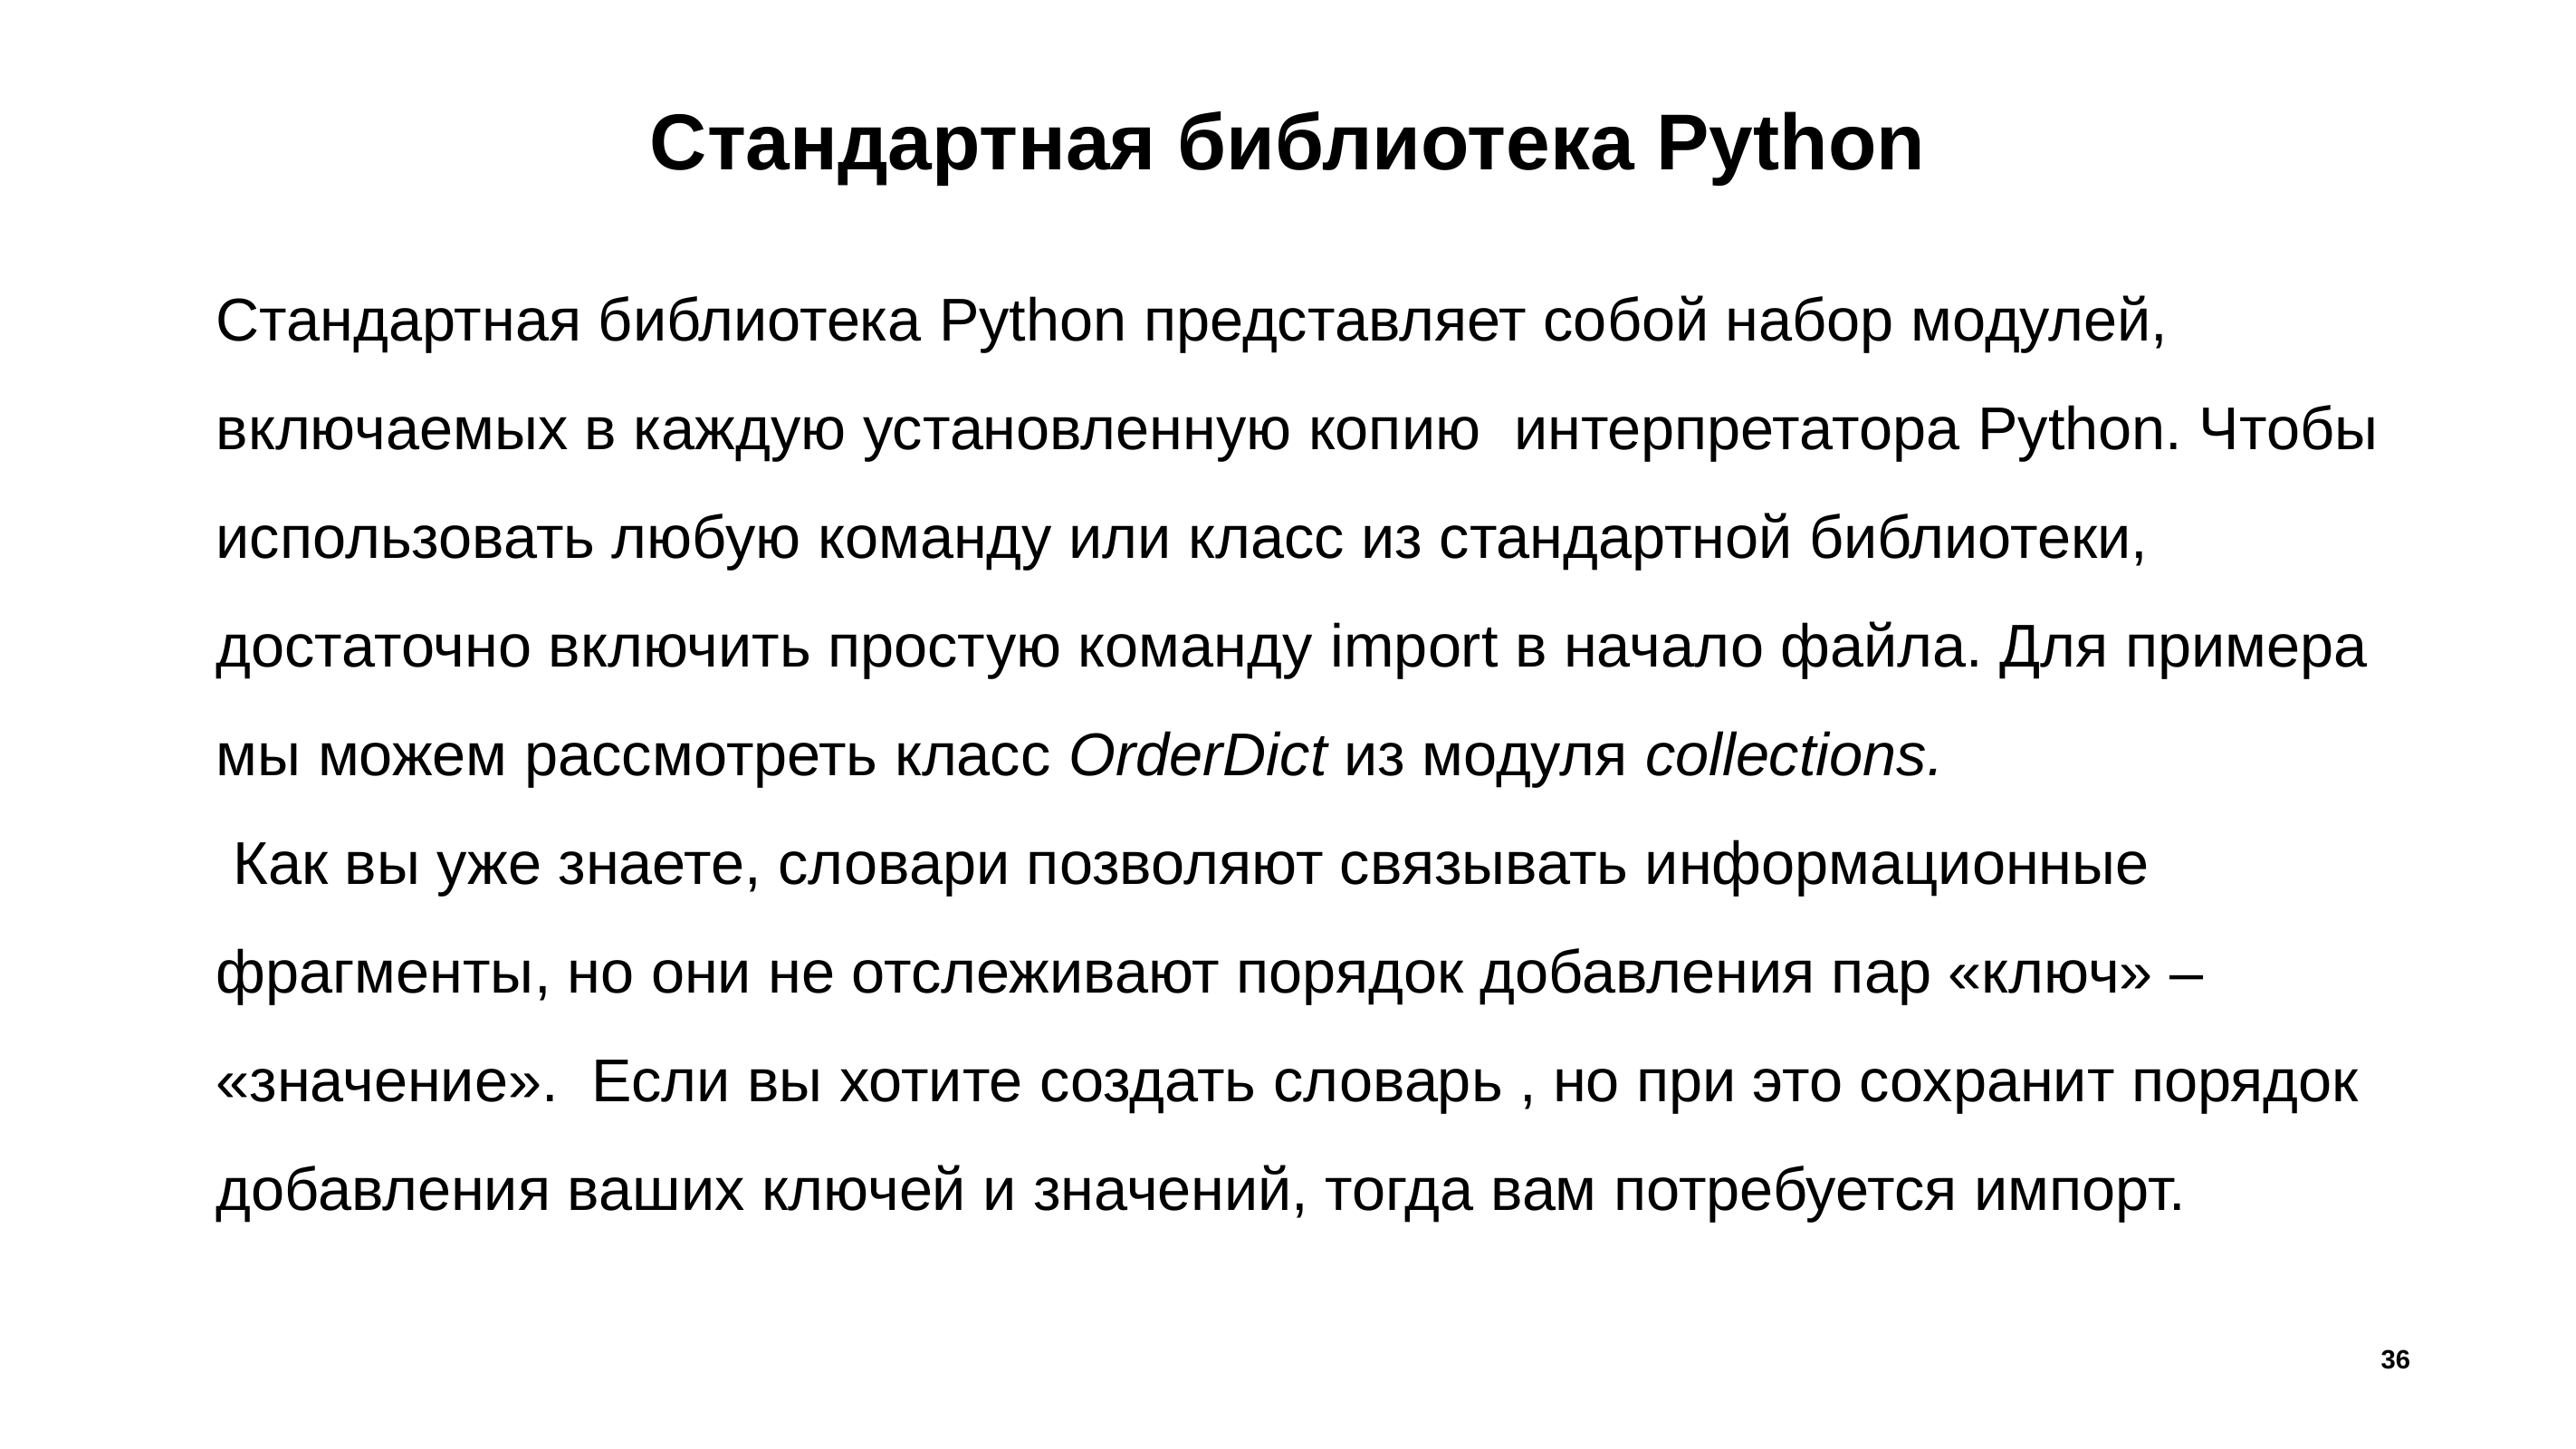

# Стандартная библиотека Python
Стандартная библиотека Python представляет собой набор модулей, включаемых в каждую установленную копию  интерпретатора Python. Чтобы использовать любую команду или класс из стандартной библиотеки, достаточно включить простую команду import в начало файла. Для примера мы можем рассмотреть класс OrderDict из модуля collections.
 Как вы уже знаете, словари позволяют связывать информационные фрагменты, но они не отслеживают порядок добавления пар «ключ» – «значение».  Если вы хотите создать словарь , но при это сохранит порядок добавления ваших ключей и значений, тогда вам потребуется импорт.
36